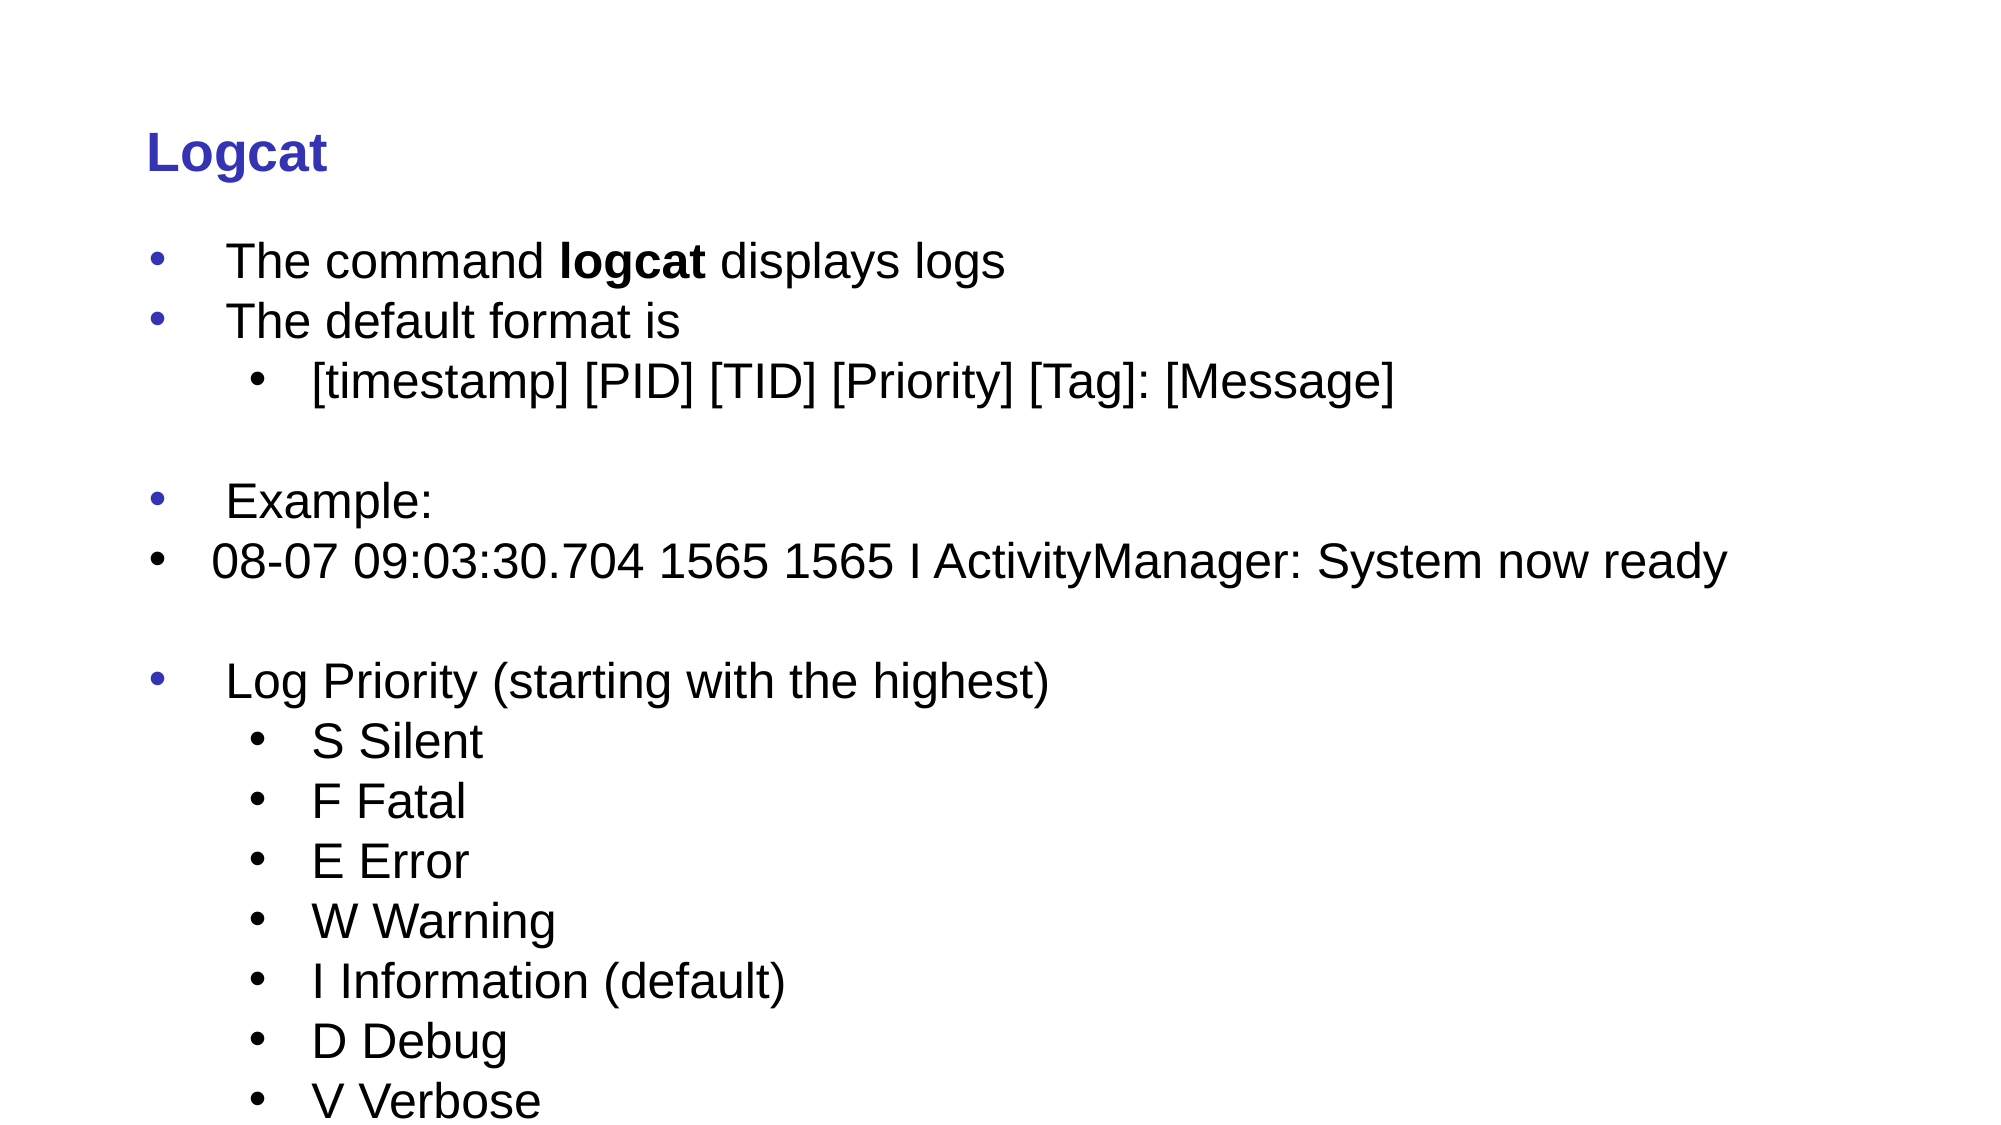

Logcat
 The command logcat displays logs
 The default format is
[timestamp] [PID] [TID] [Priority] [Tag]: [Message]
 Example:
08-07 09:03:30.704 1565 1565 I ActivityManager: System now ready
 Log Priority (starting with the highest)
S Silent
F Fatal
E Error
W Warning
I Information (default)
D Debug
V Verbose